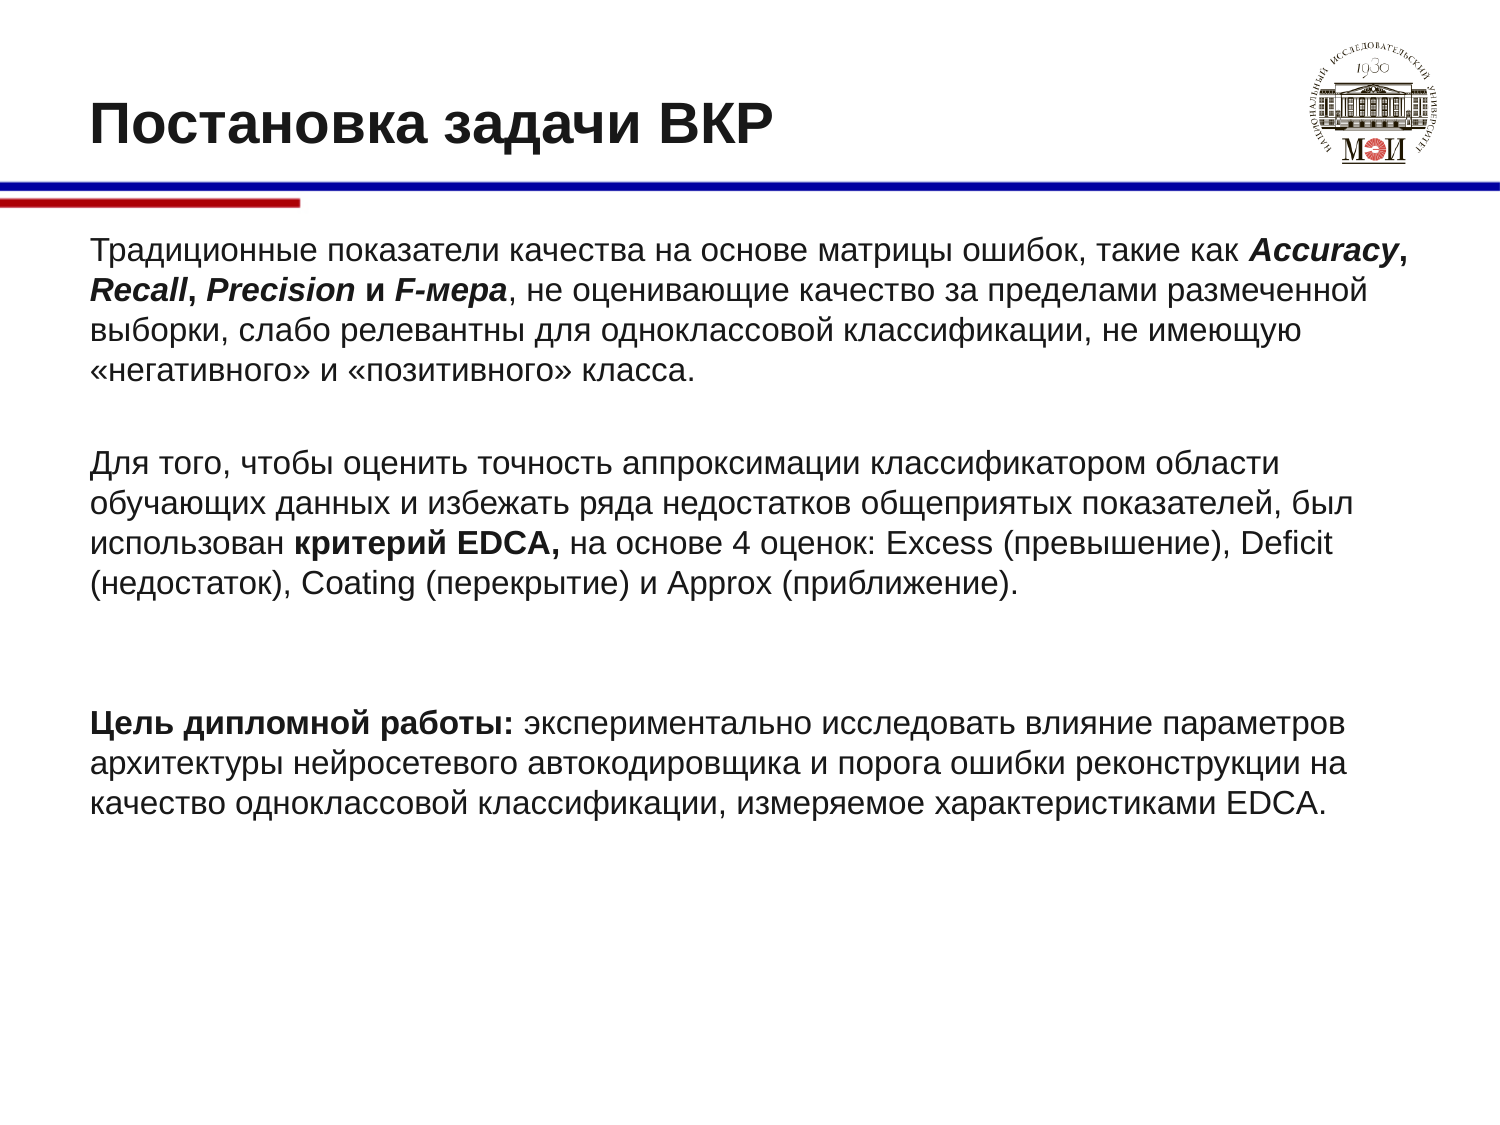

# Постановка задачи ВКР
Традиционные показатели качества на основе матрицы ошибок, такие как Accuracy, Recall, Precision и F-мера, не оценивающие качество за пределами размеченной выборки, слабо релевантны для одноклассовой классификации, не имеющую «негативного» и «позитивного» класса.

Для того, чтобы оценить точность аппроксимации классификатором области обучающих данных и избежать ряда недостатков общеприятых показателей, был использован критерий EDCA, на основе 4 оценок: Excess (превышение), Deficit (недостаток), Coating (перекрытие) и Approx (приближение).

Цель дипломной работы: экспериментально исследовать влияние параметров архитектуры нейросетевого автокодировщика и порога ошибки реконструкции на качество одноклассовой классификации, измеряемое характеристиками EDCA.

4